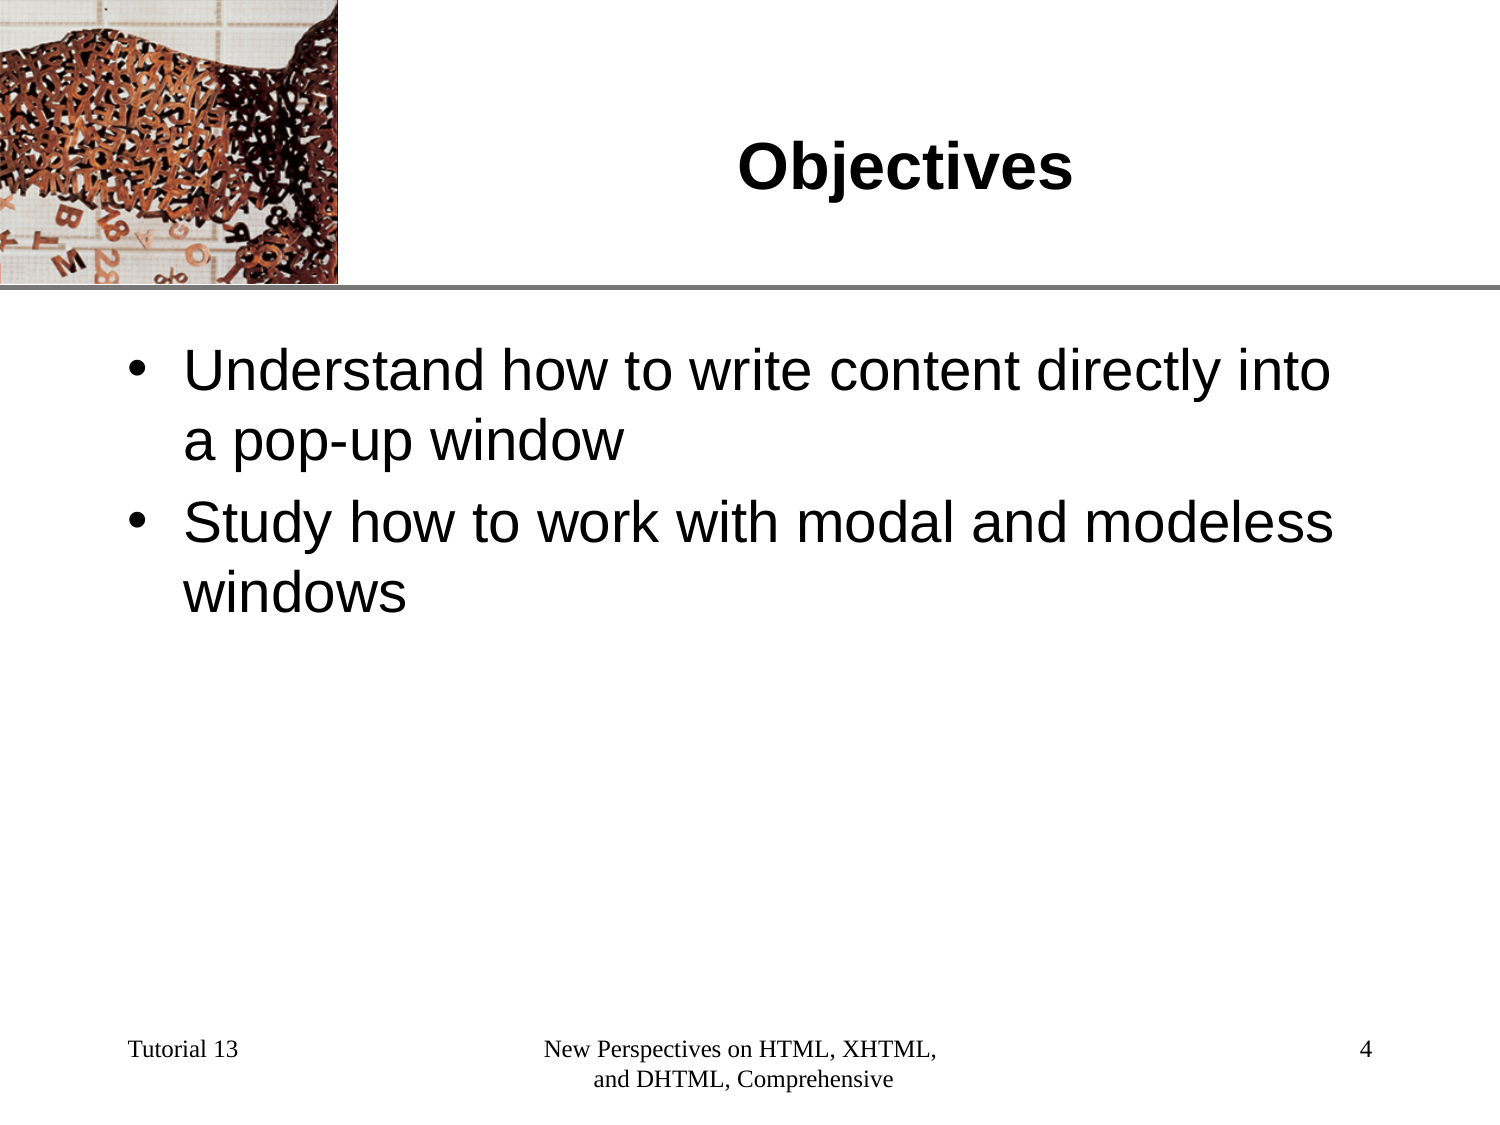

# Objectives
Understand how to write content directly into a pop-up window
Study how to work with modal and modeless windows
Tutorial 13

New Perspectives on HTML, XHTML,
and DHTML, Comprehensive
4